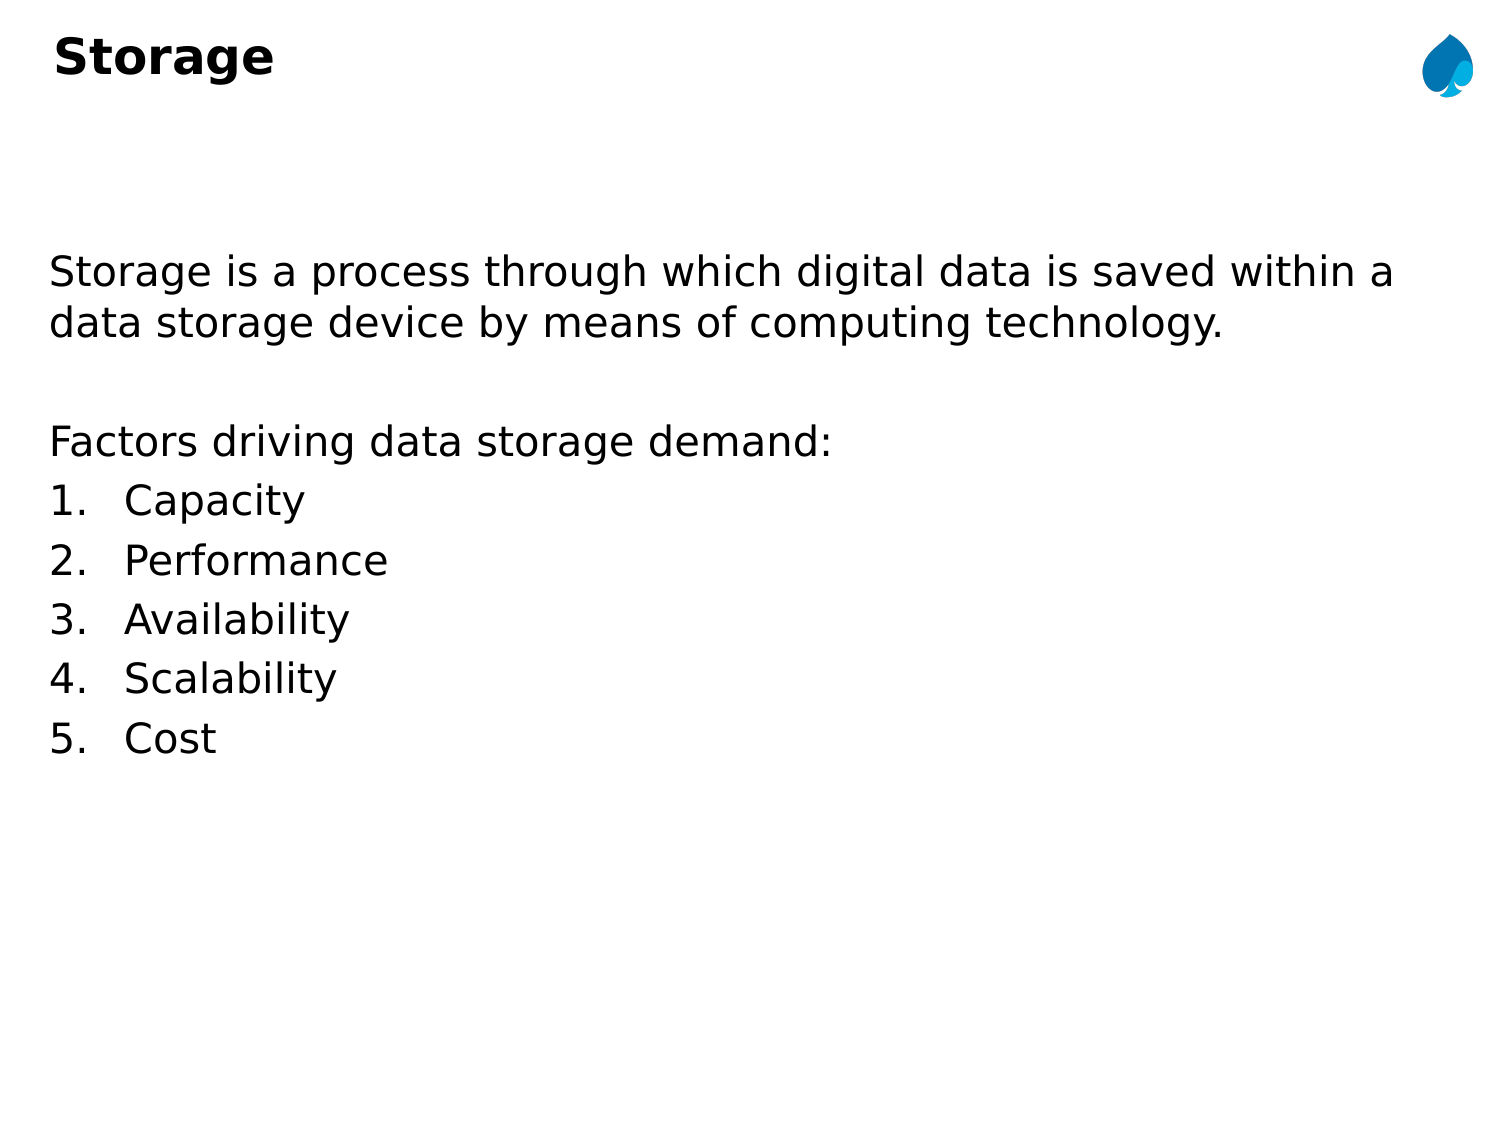

# Storage
Storage is a process through which digital data is saved within a data storage device by means of computing technology.

Factors driving data storage demand:
Capacity
Performance
Availability
Scalability
Cost